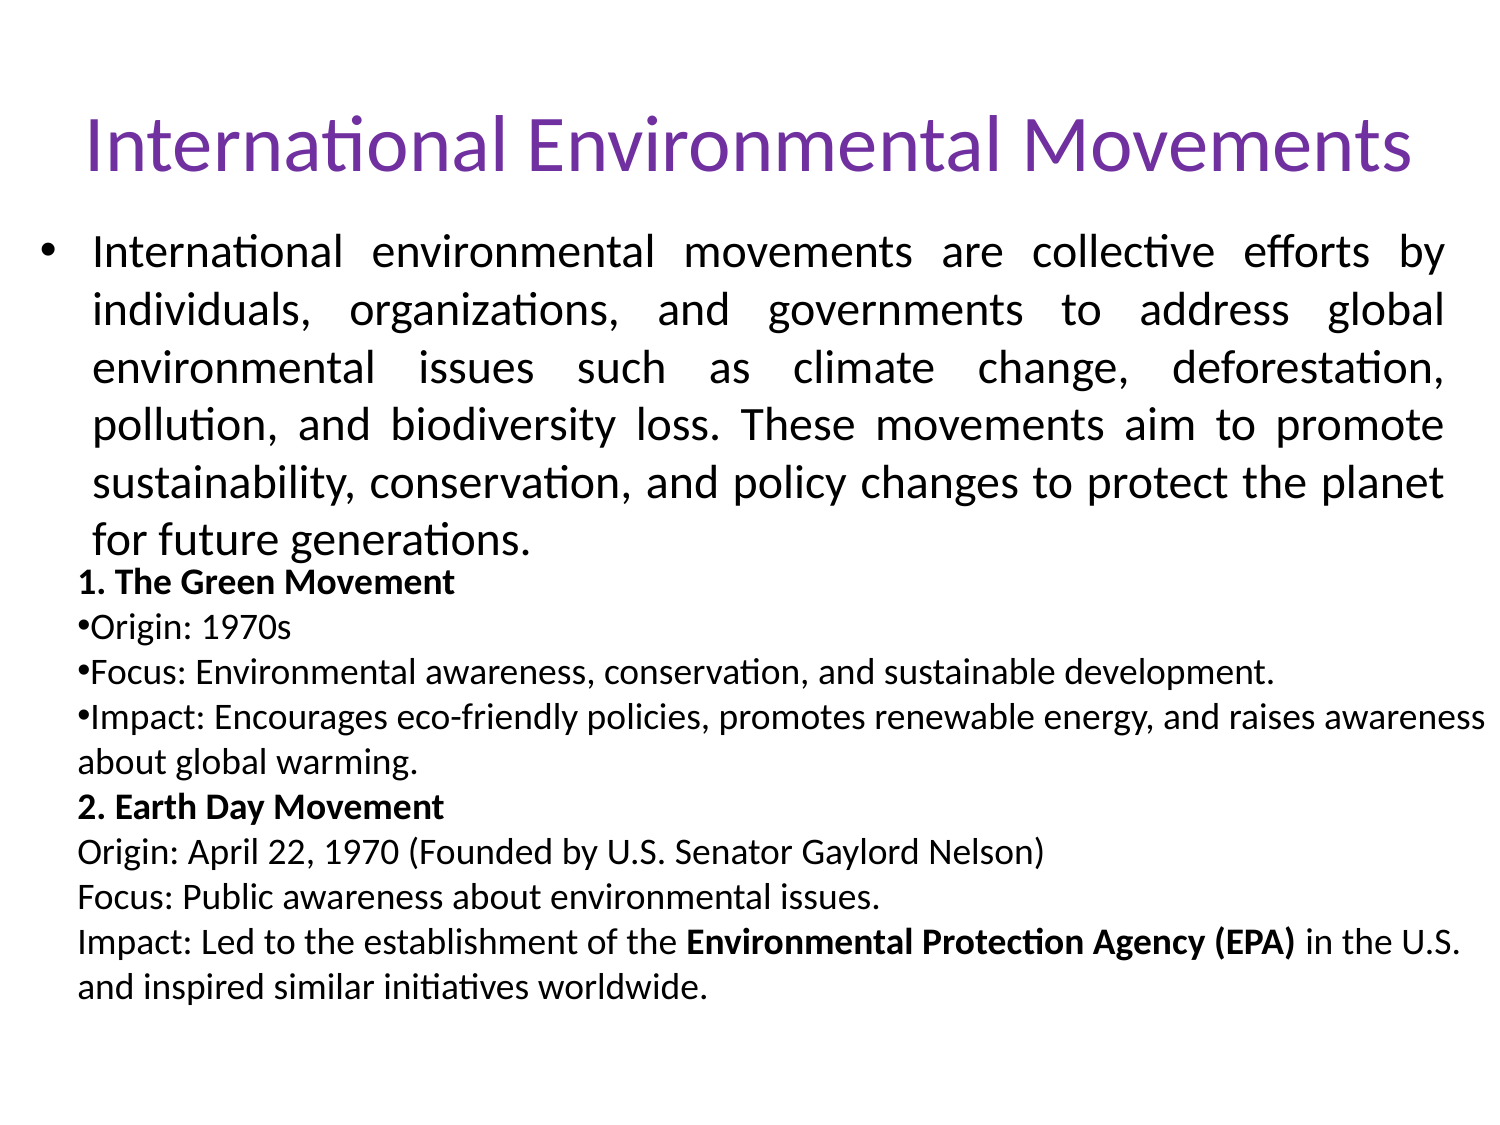

# International Environmental Movements
International environmental movements are collective efforts by individuals, organizations, and governments to address global environmental issues such as climate change, deforestation, pollution, and biodiversity loss. These movements aim to promote sustainability, conservation, and policy changes to protect the planet for future generations.
1. The Green Movement
Origin: 1970s
Focus: Environmental awareness, conservation, and sustainable development.
Impact: Encourages eco-friendly policies, promotes renewable energy, and raises awareness about global warming.
2. Earth Day Movement
Origin: April 22, 1970 (Founded by U.S. Senator Gaylord Nelson)
Focus: Public awareness about environmental issues.
Impact: Led to the establishment of the Environmental Protection Agency (EPA) in the U.S. and inspired similar initiatives worldwide.